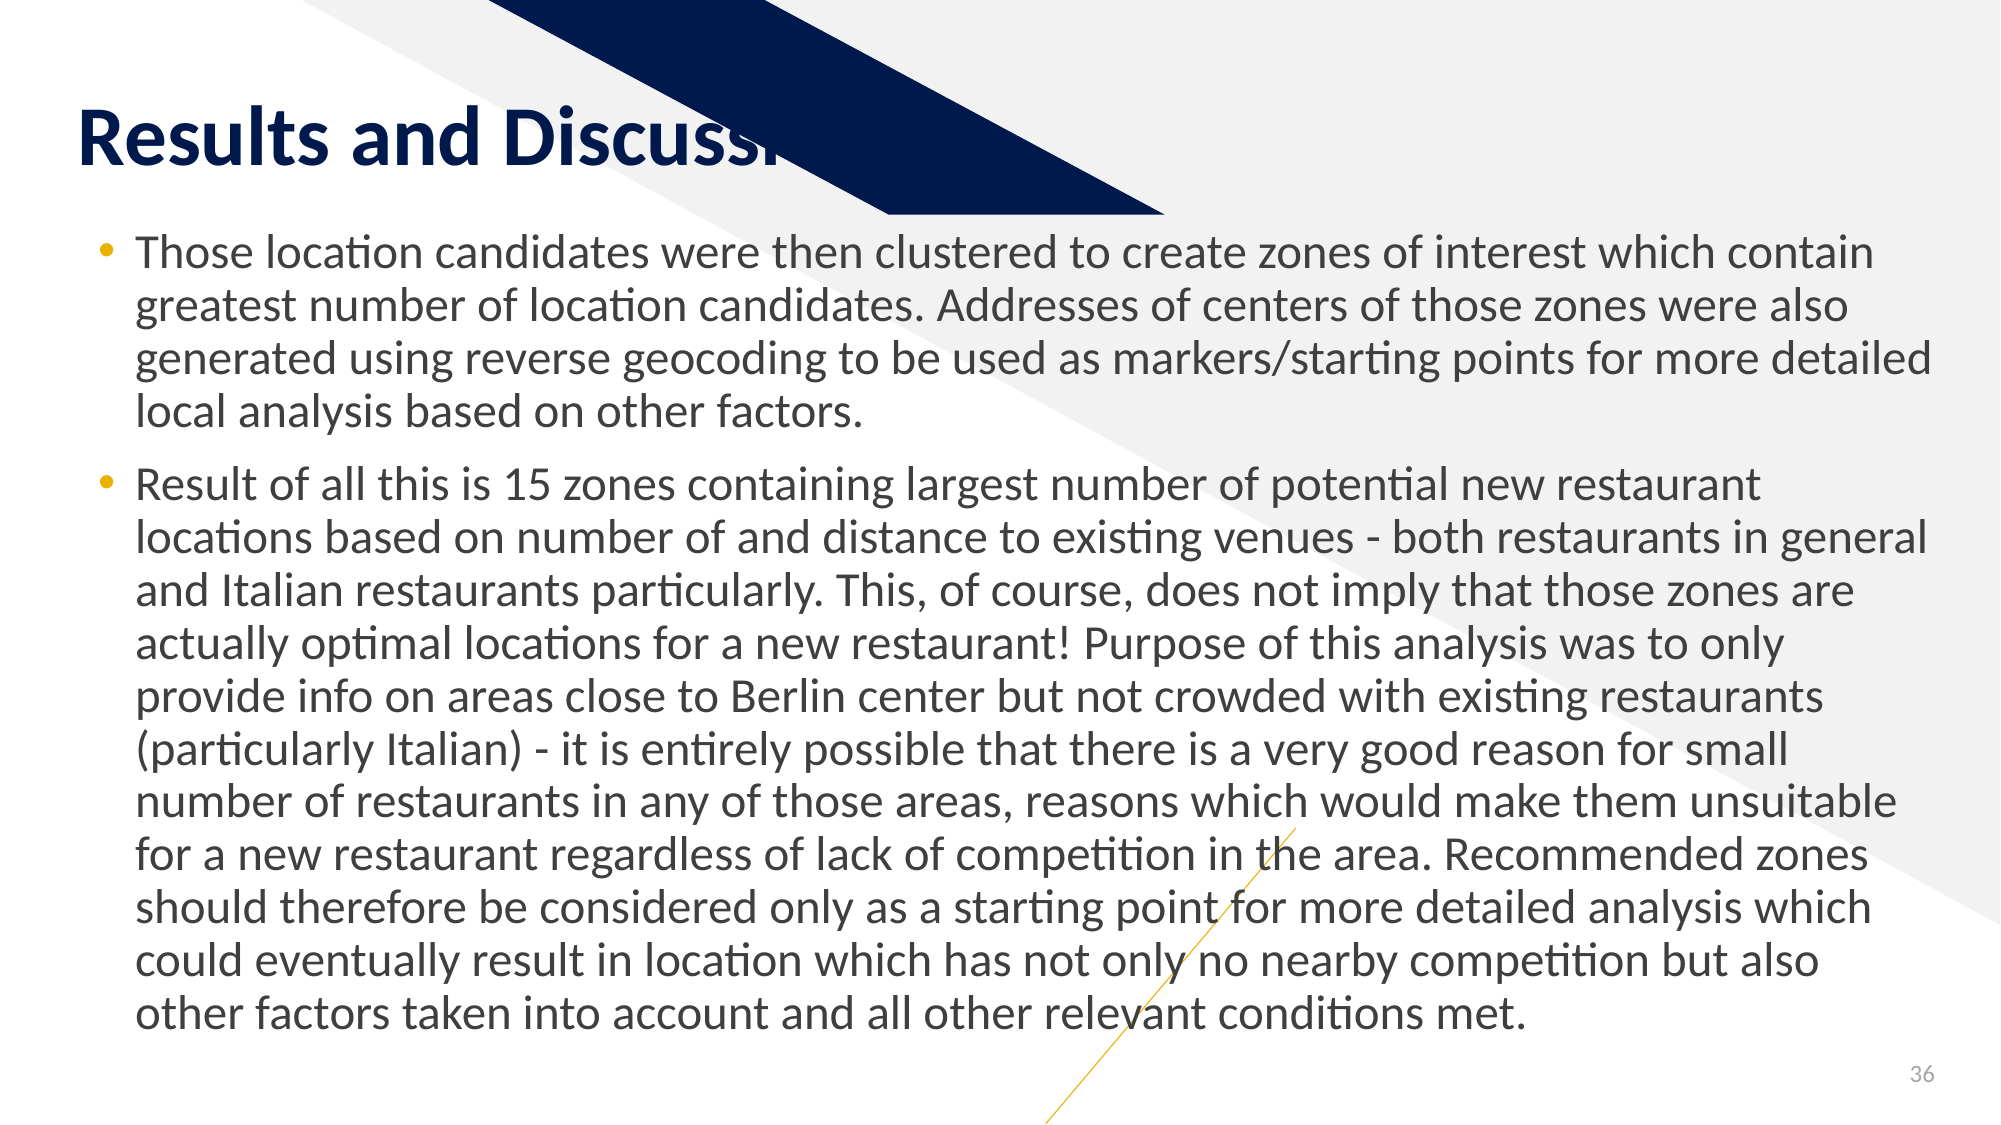

# Results and Discussion
Those location candidates were then clustered to create zones of interest which contain greatest number of location candidates. Addresses of centers of those zones were also generated using reverse geocoding to be used as markers/starting points for more detailed local analysis based on other factors.
Result of all this is 15 zones containing largest number of potential new restaurant locations based on number of and distance to existing venues - both restaurants in general and Italian restaurants particularly. This, of course, does not imply that those zones are actually optimal locations for a new restaurant! Purpose of this analysis was to only provide info on areas close to Berlin center but not crowded with existing restaurants (particularly Italian) - it is entirely possible that there is a very good reason for small number of restaurants in any of those areas, reasons which would make them unsuitable for a new restaurant regardless of lack of competition in the area. Recommended zones should therefore be considered only as a starting point for more detailed analysis which could eventually result in location which has not only no nearby competition but also other factors taken into account and all other relevant conditions met.
36